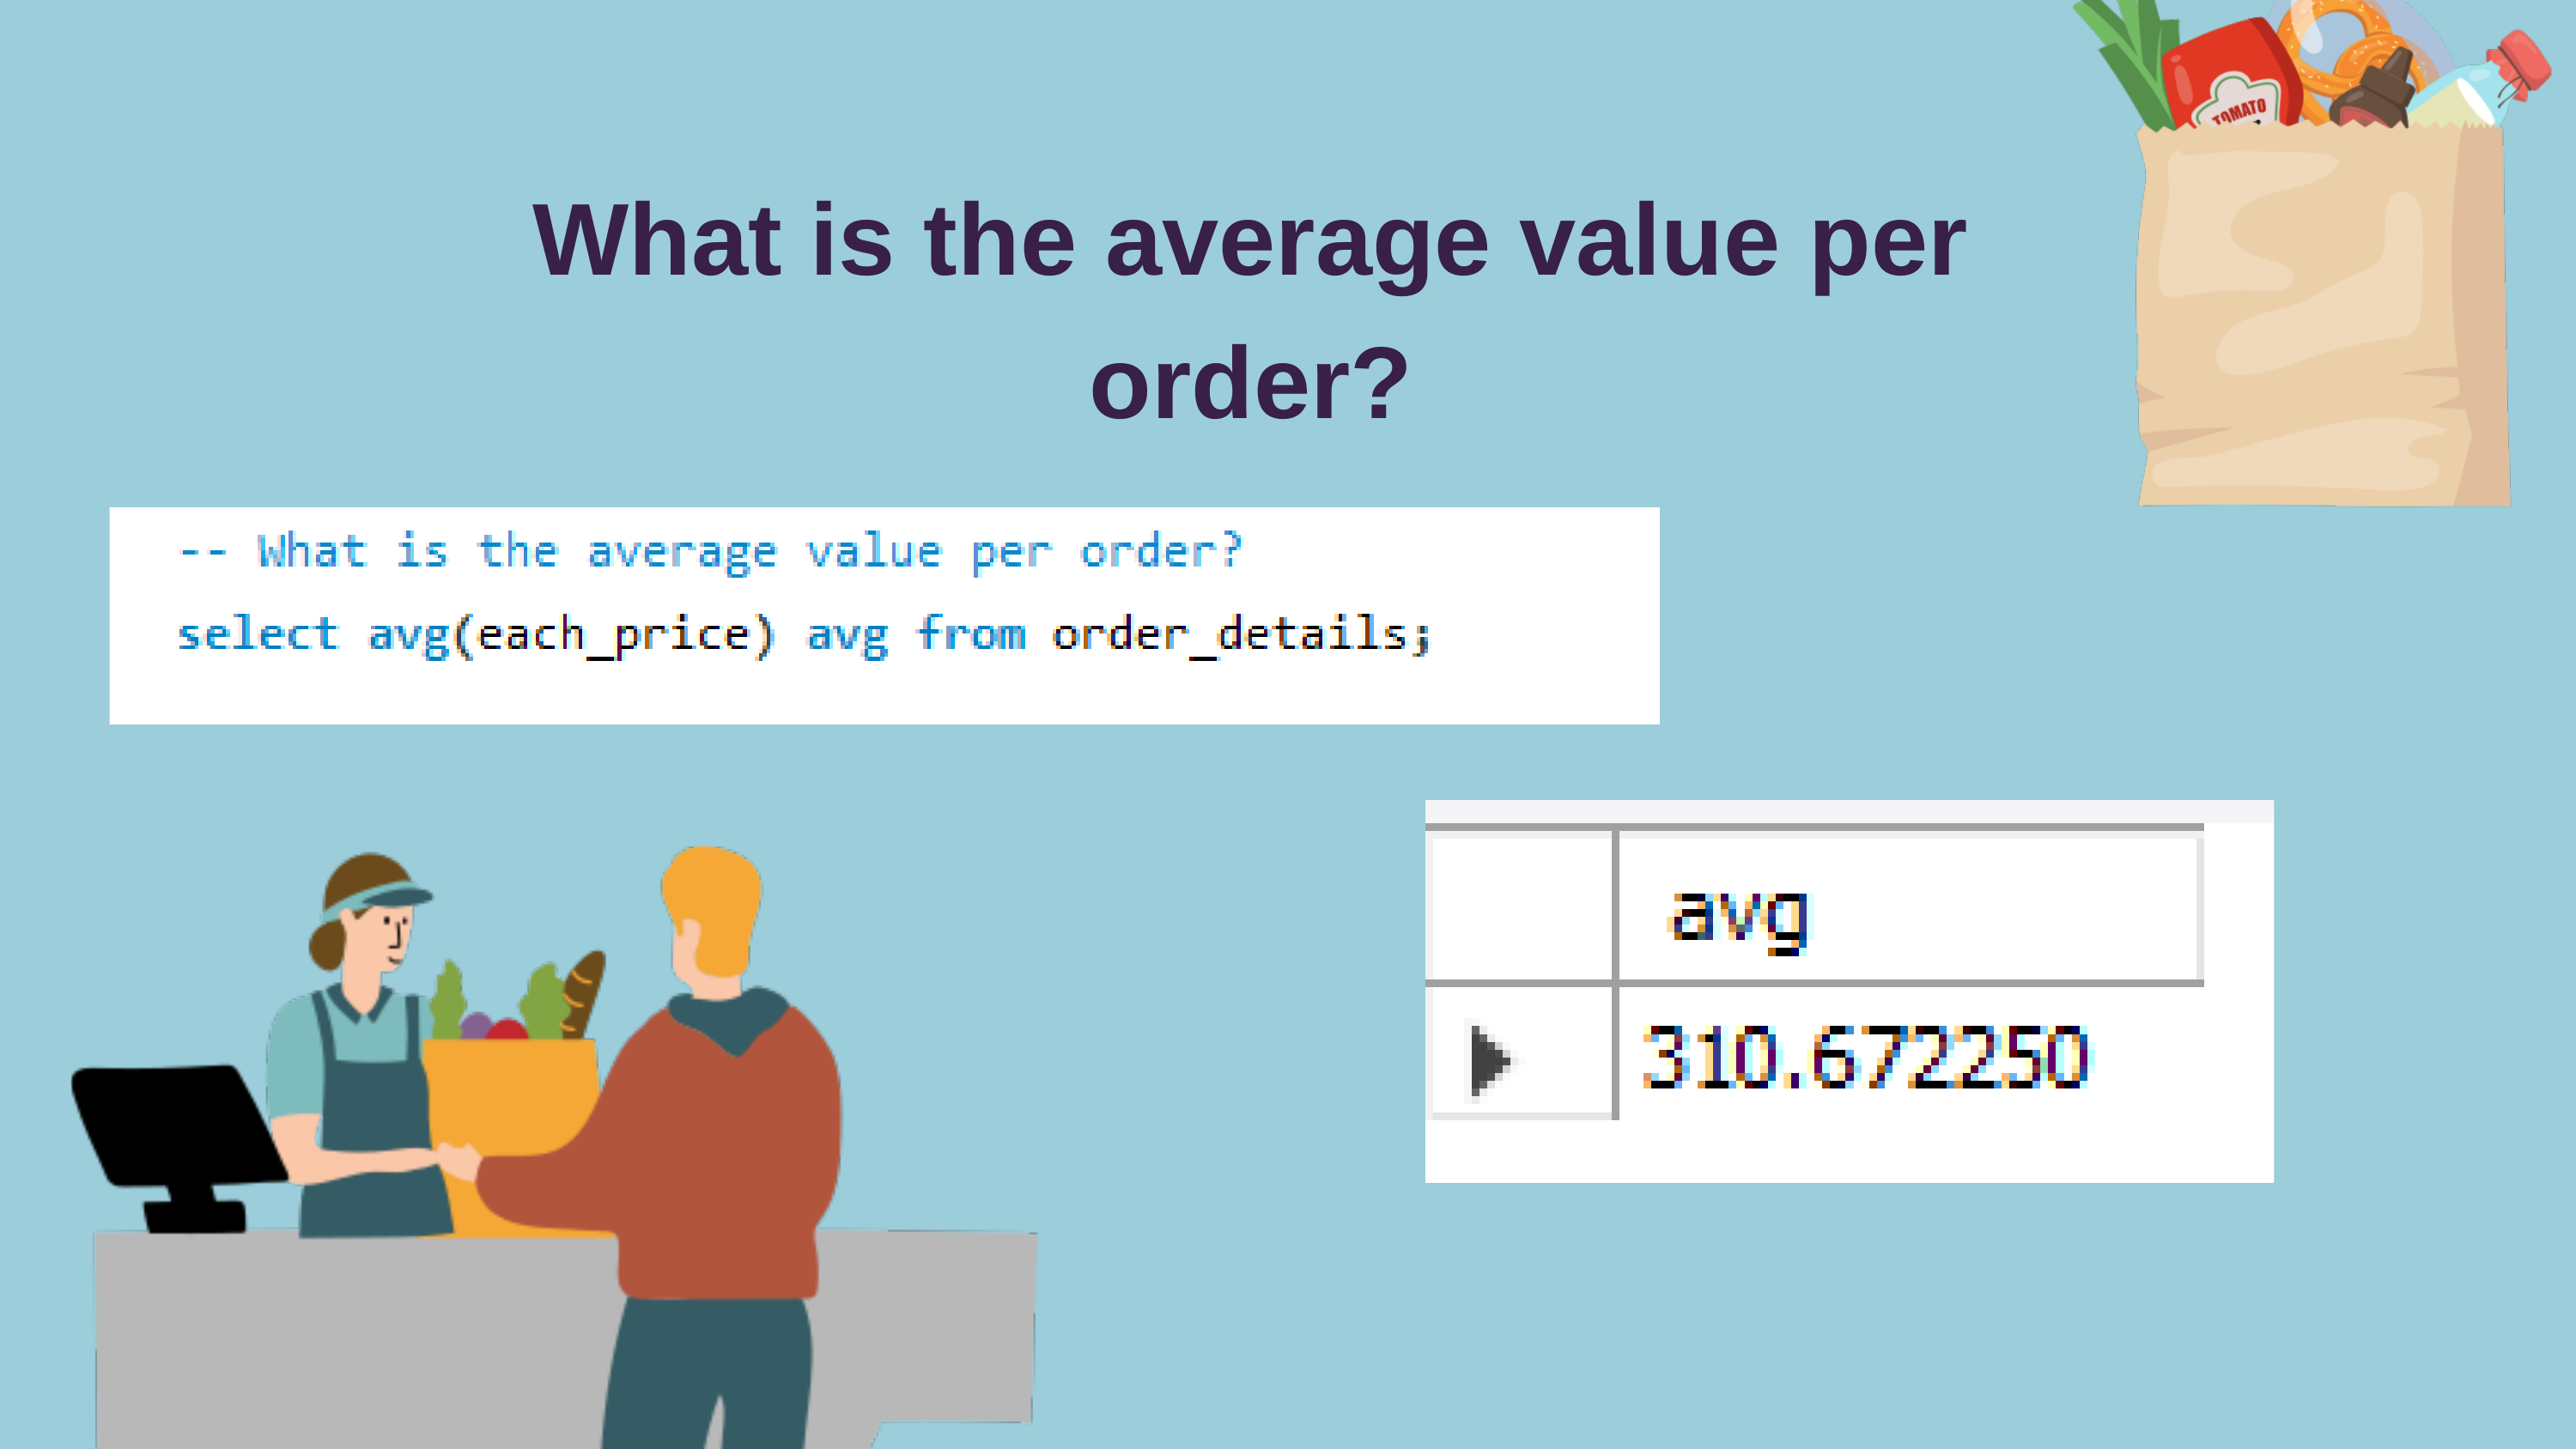

What is the average value per order?